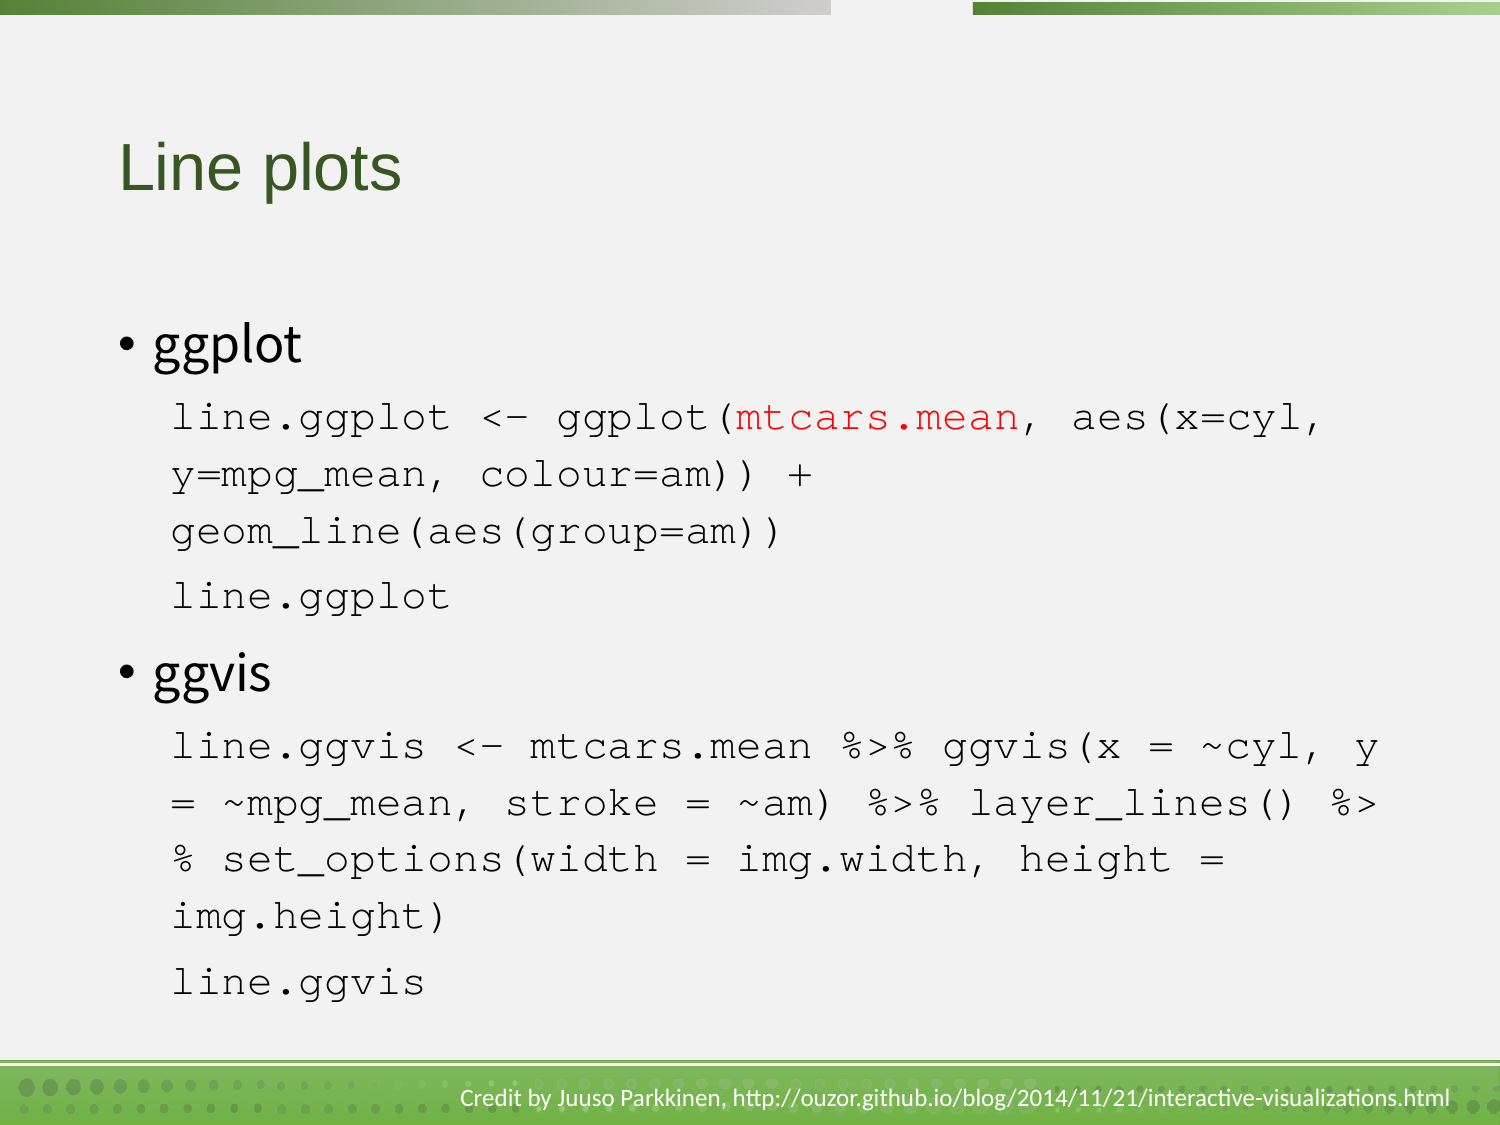

# Line plots
ggplot
line.ggplot <- ggplot(mtcars.mean, aes(x=cyl, y=mpg_mean, colour=am)) + geom_line(aes(group=am))
line.ggplot
ggvis
line.ggvis <- mtcars.mean %>% ggvis(x = ~cyl, y = ~mpg_mean, stroke = ~am) %>% layer_lines() %>% set_options(width = img.width, height = img.height)
line.ggvis

Credit by Juuso Parkkinen, http://ouzor.github.io/blog/2014/11/21/interactive-visualizations.html